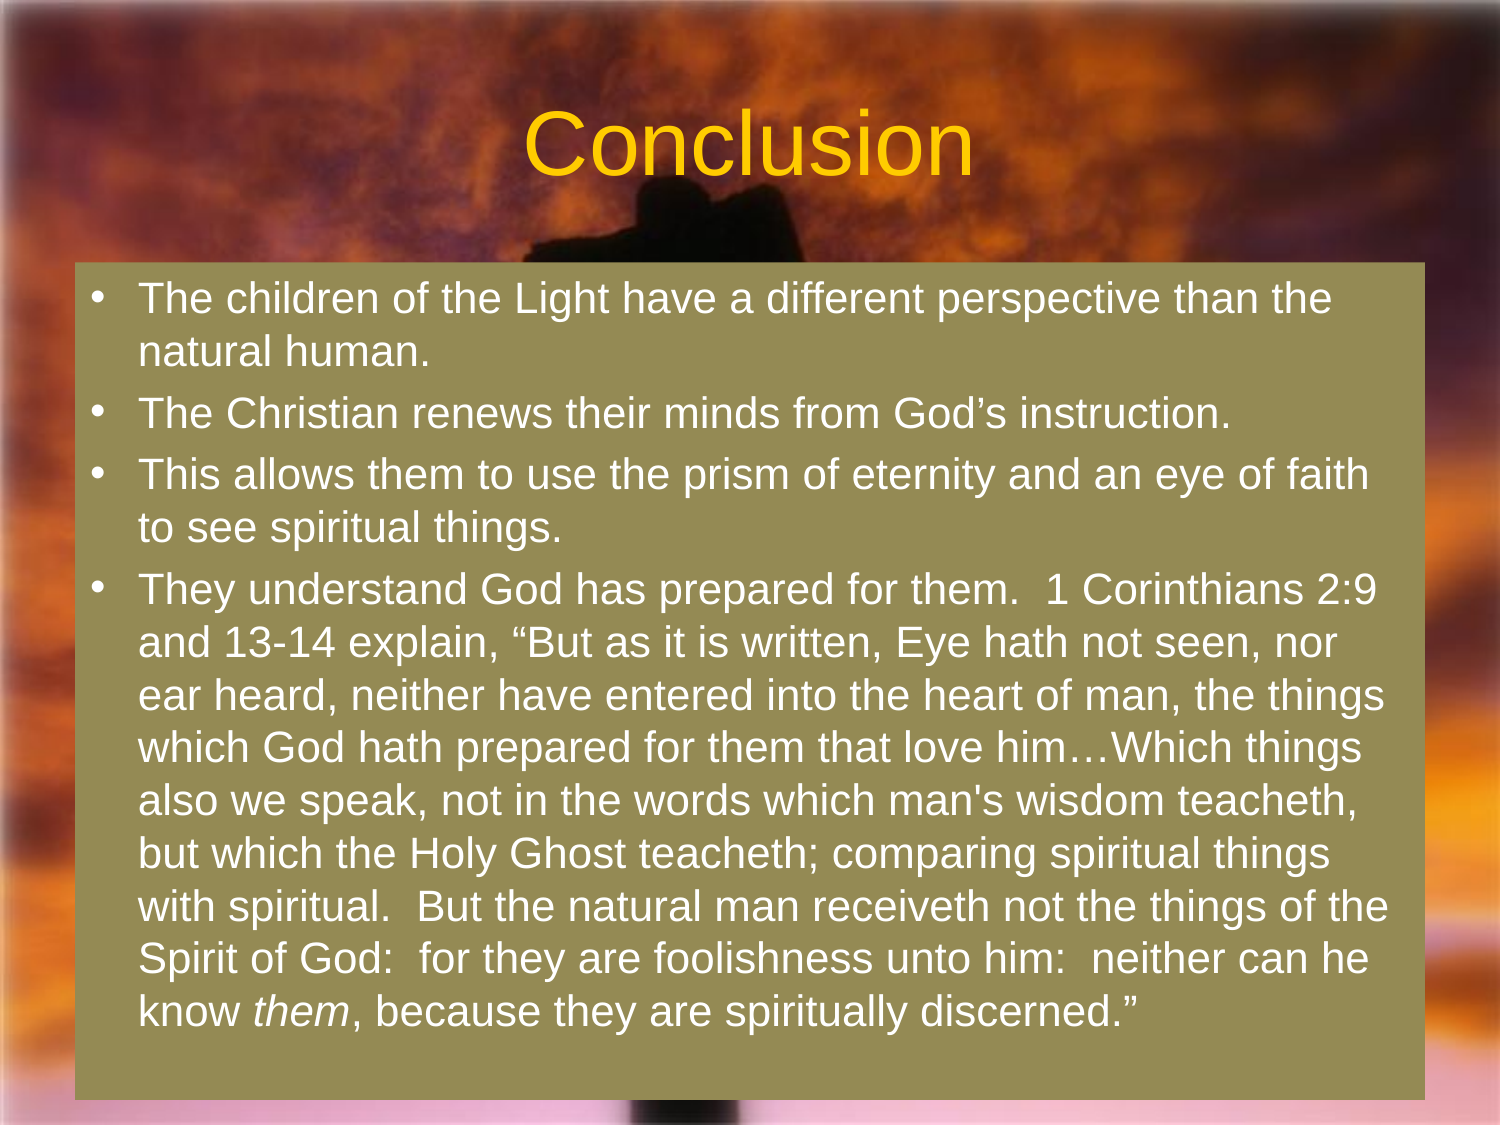

# Conclusion
The children of the Light have a different perspective than the natural human.
The Christian renews their minds from God’s instruction.
This allows them to use the prism of eternity and an eye of faith to see spiritual things.
They understand God has prepared for them.  1 Corinthians 2:9 and 13-14 explain, “But as it is written, Eye hath not seen, nor ear heard, neither have entered into the heart of man, the things which God hath prepared for them that love him…Which things also we speak, not in the words which man's wisdom teacheth, but which the Holy Ghost teacheth; comparing spiritual things with spiritual.  But the natural man receiveth not the things of the Spirit of God:  for they are foolishness unto him:  neither can he know them, because they are spiritually discerned.”